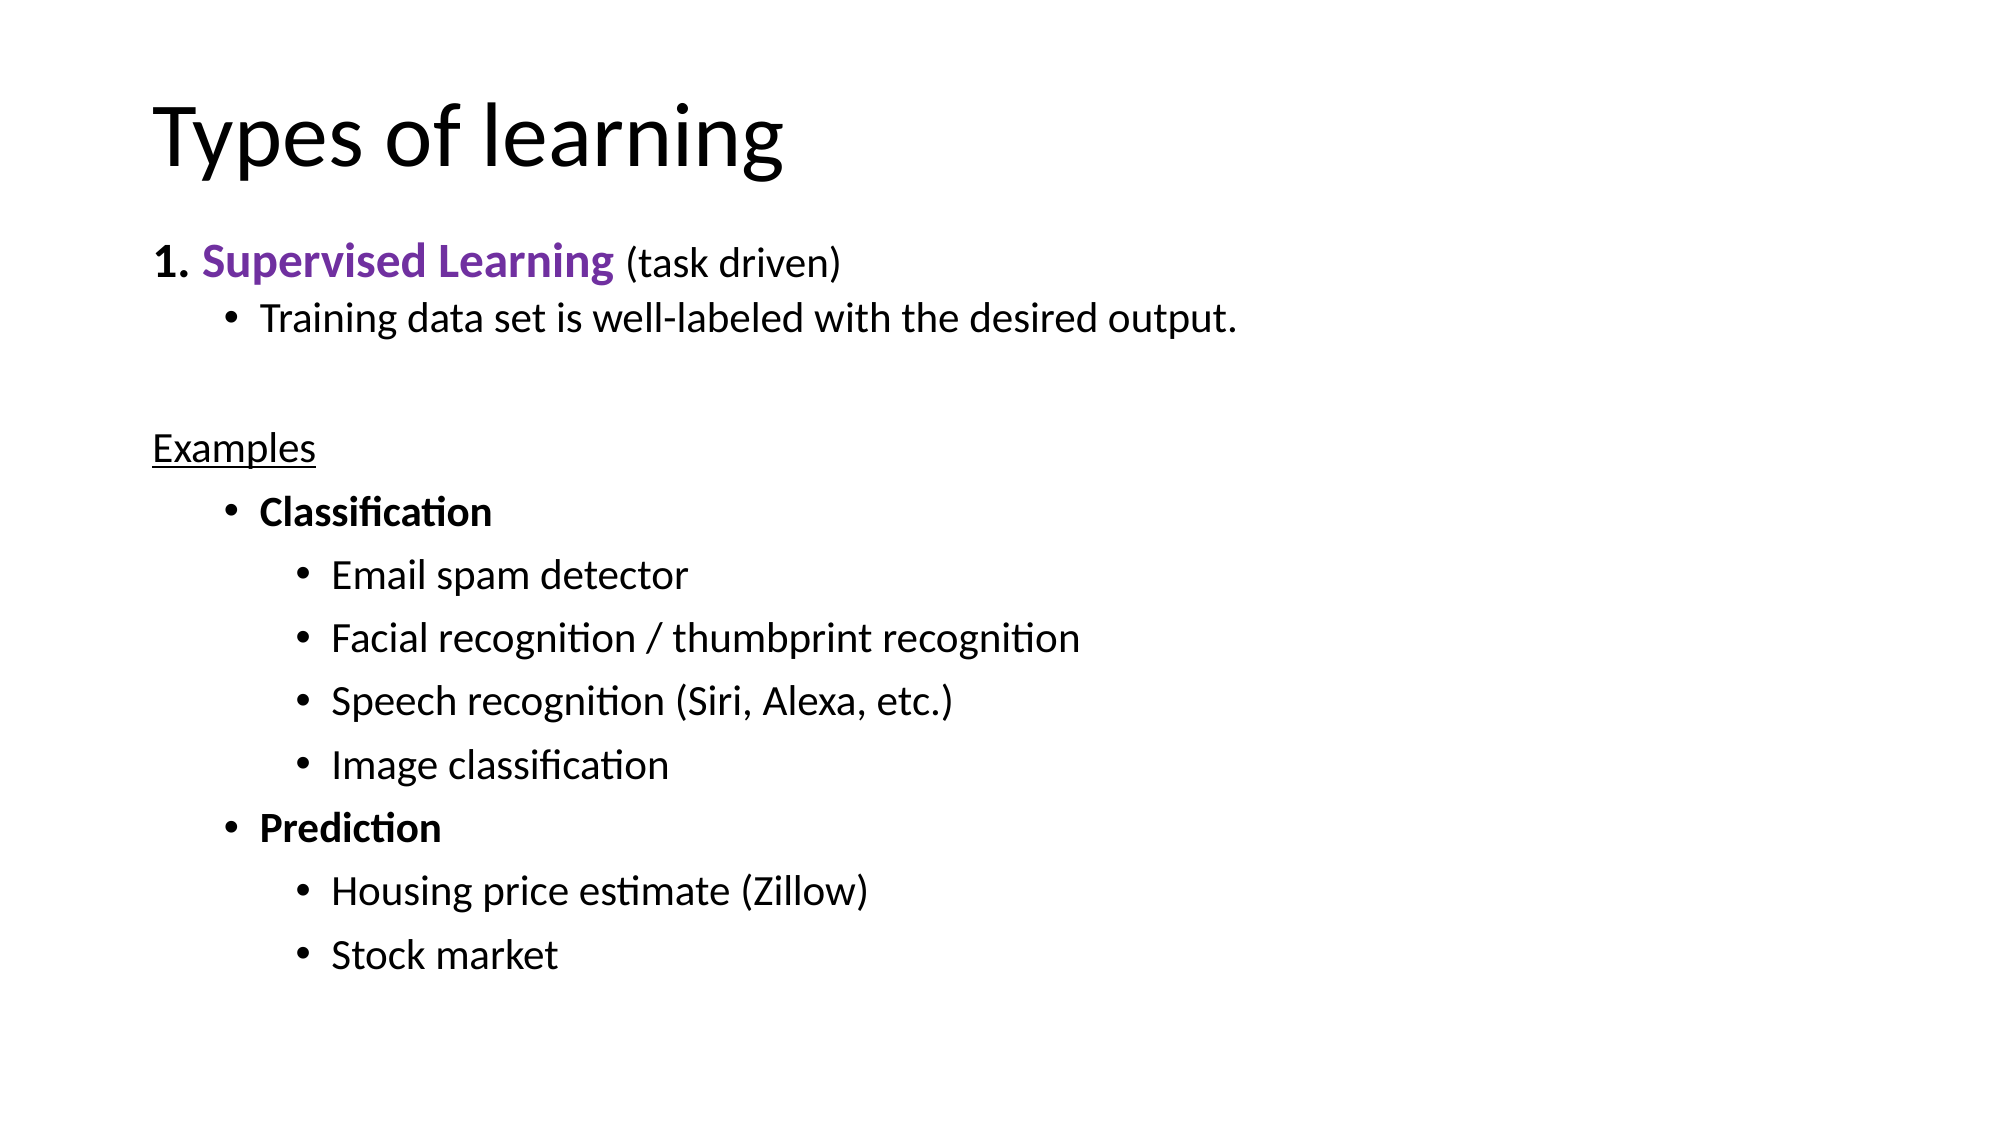

# Types of learning
1. Supervised Learning (task driven)
Training data set is well-labeled with the desired output.

Examples
Classification
Email spam detector
Facial recognition / thumbprint recognition
Speech recognition (Siri, Alexa, etc.)
Image classification
Prediction
Housing price estimate (Zillow)
Stock market